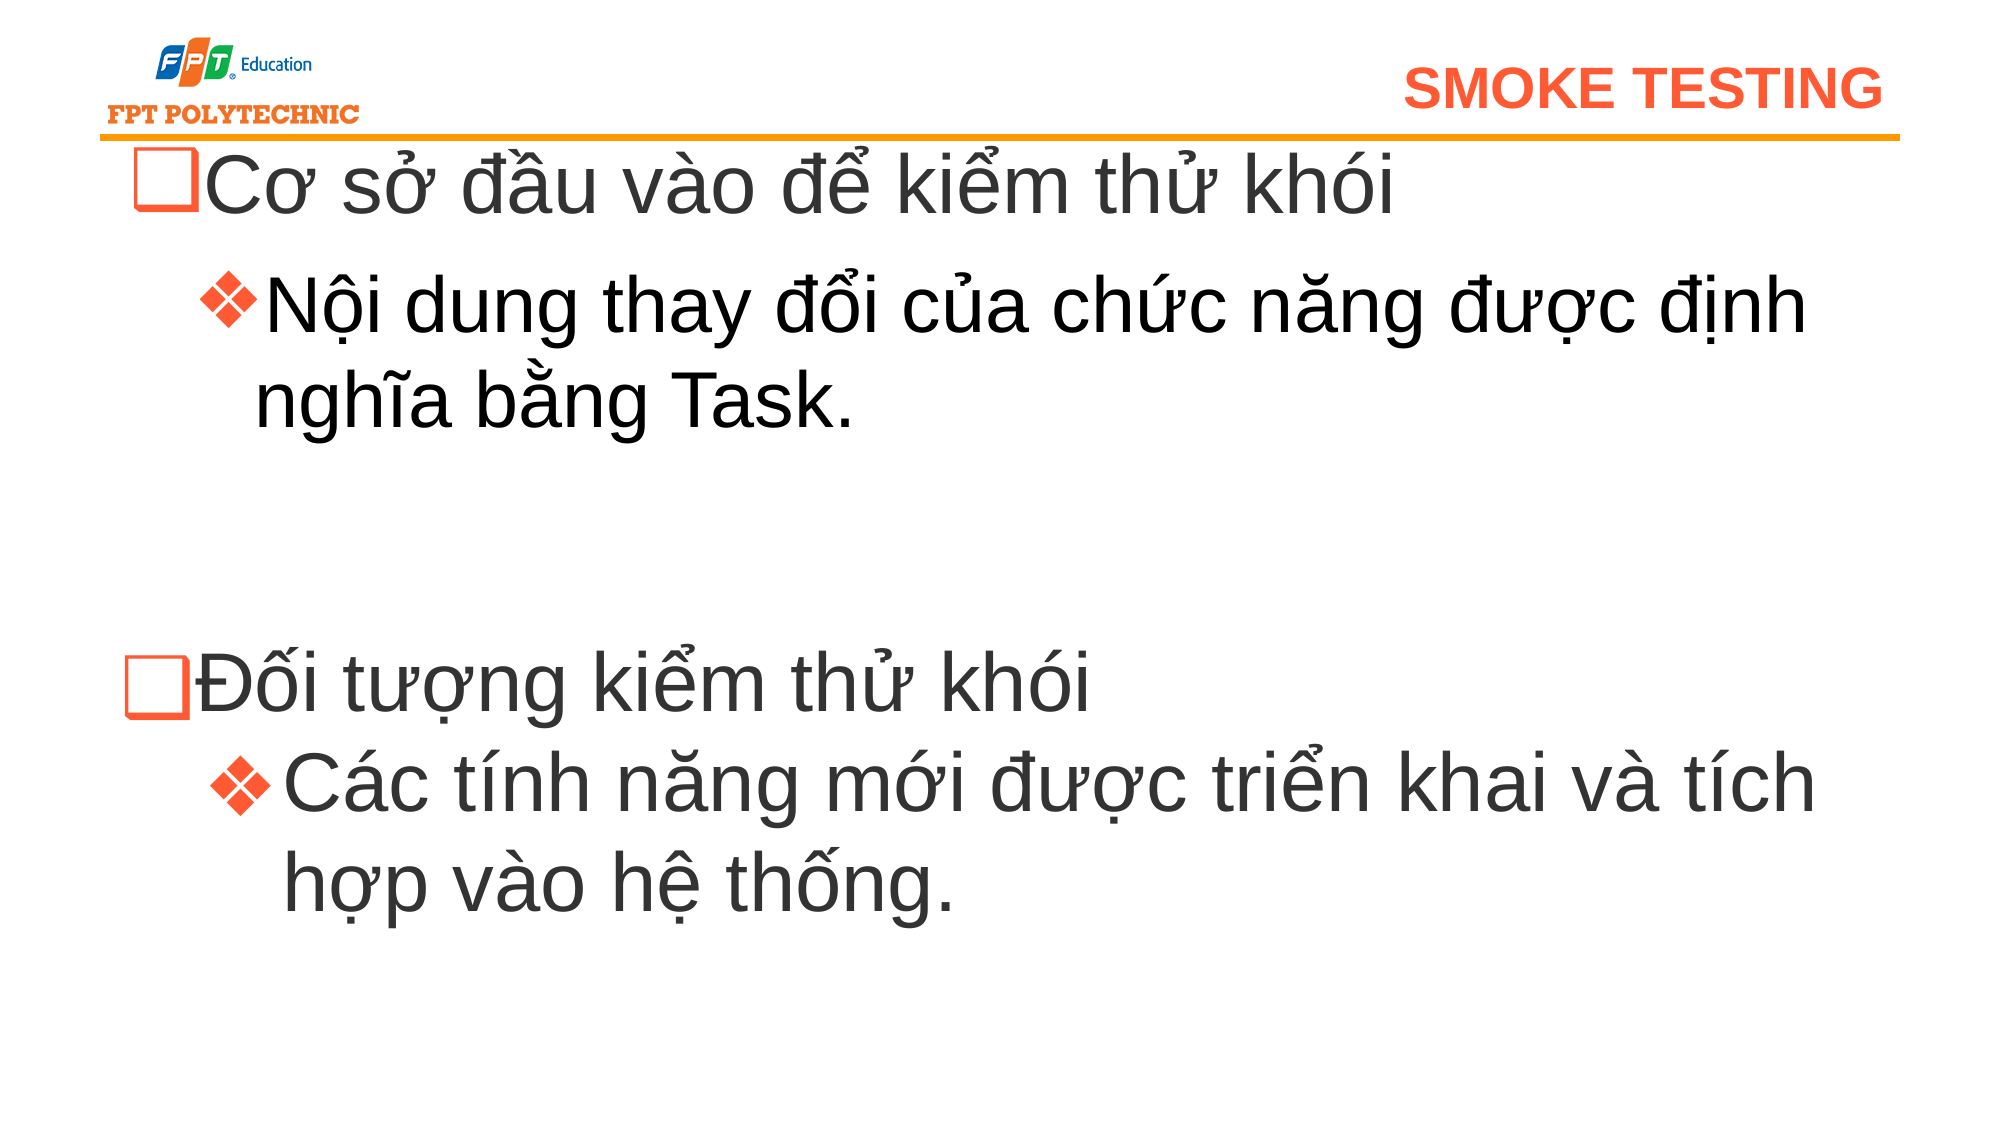

# smoke testing
Cơ sở đầu vào để kiểm thử khói
Nội dung thay đổi của chức năng được định nghĩa bằng Task.

Đối tượng kiểm thử khói
Các tính năng mới được triển khai và tích hợp vào hệ thống.